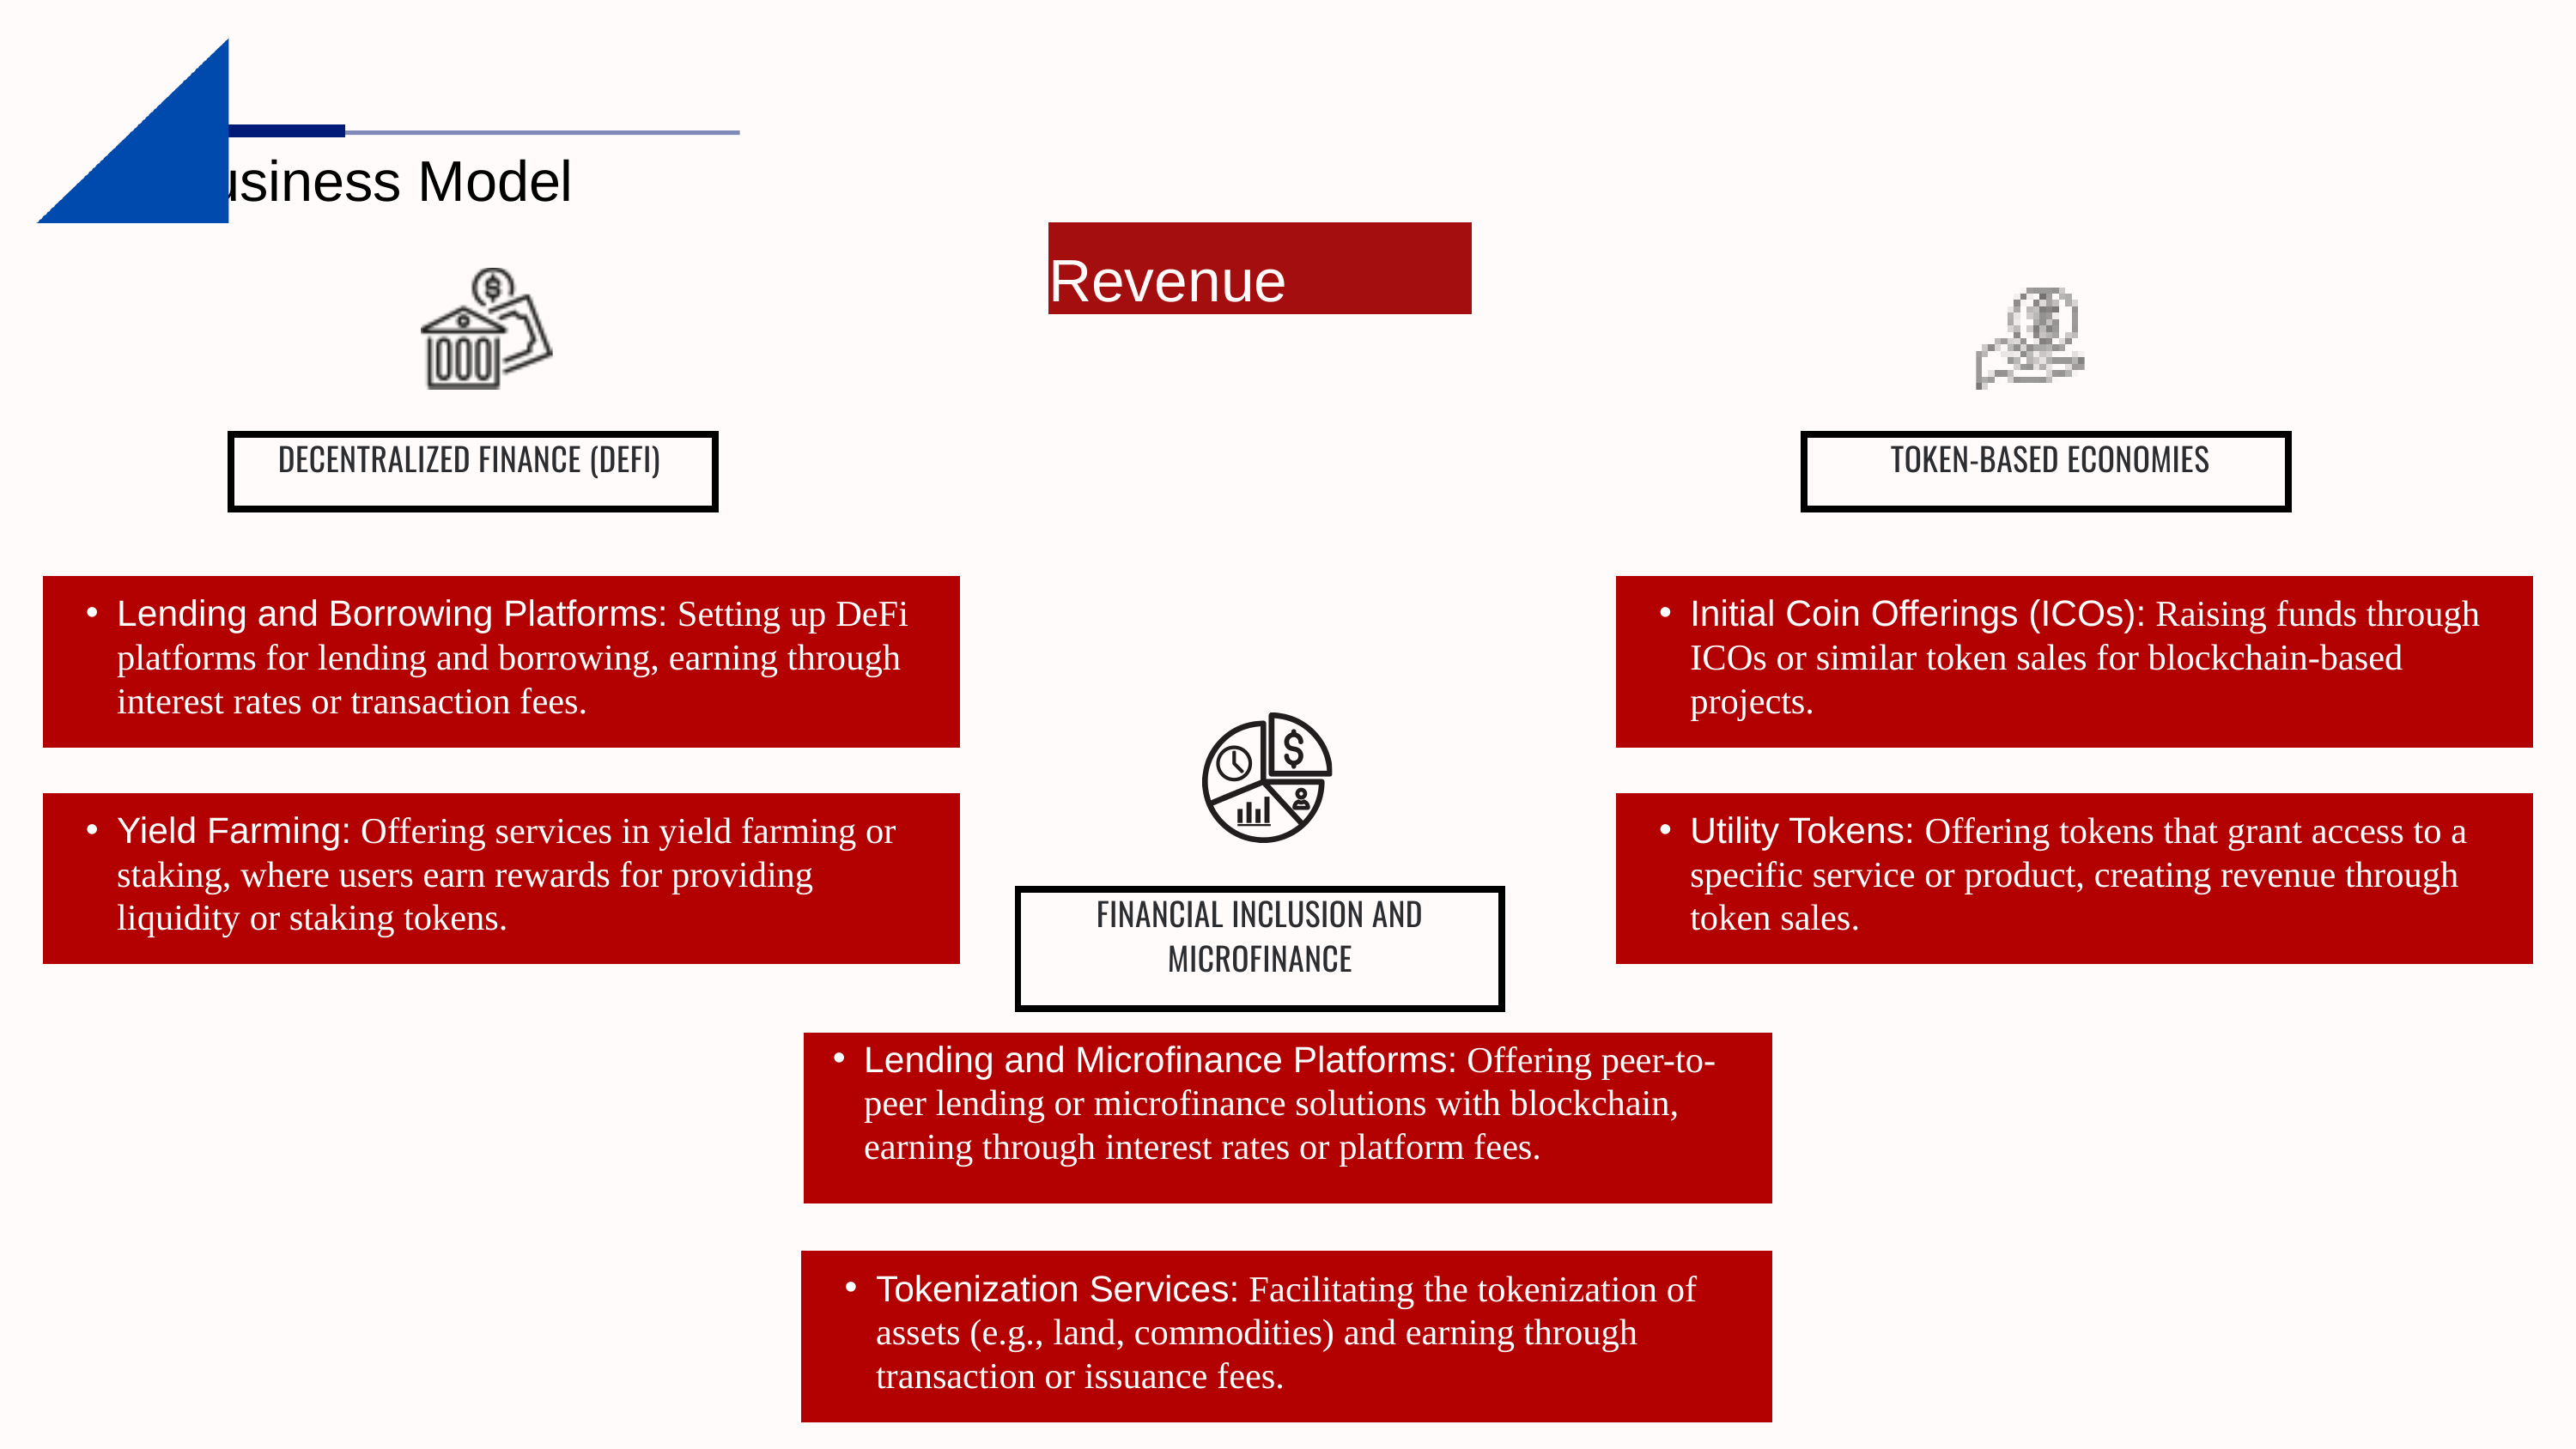

Business Model

Revenue Stream

DECENTRALIZED FINANCE (DEFI)

 TOKEN-BASED ECONOMIES

Lending and Borrowing Platforms: Setting up DeFi platforms for lending and borrowing, earning through interest rates or transaction fees.
Initial Coin Offerings (ICOs): Raising funds through ICOs or similar token sales for blockchain-based projects.

Yield Farming: Offering services in yield farming or staking, where users earn rewards for providing liquidity or staking tokens.
Utility Tokens: Offering tokens that grant access to a specific service or product, creating revenue through token sales.

FINANCIAL INCLUSION AND MICROFINANCE

Lending and Microfinance Platforms: Offering peer-to-peer lending or microfinance solutions with blockchain, earning through interest rates or platform fees.

Tokenization Services: Facilitating the tokenization of assets (e.g., land, commodities) and earning through transaction or issuance fees.